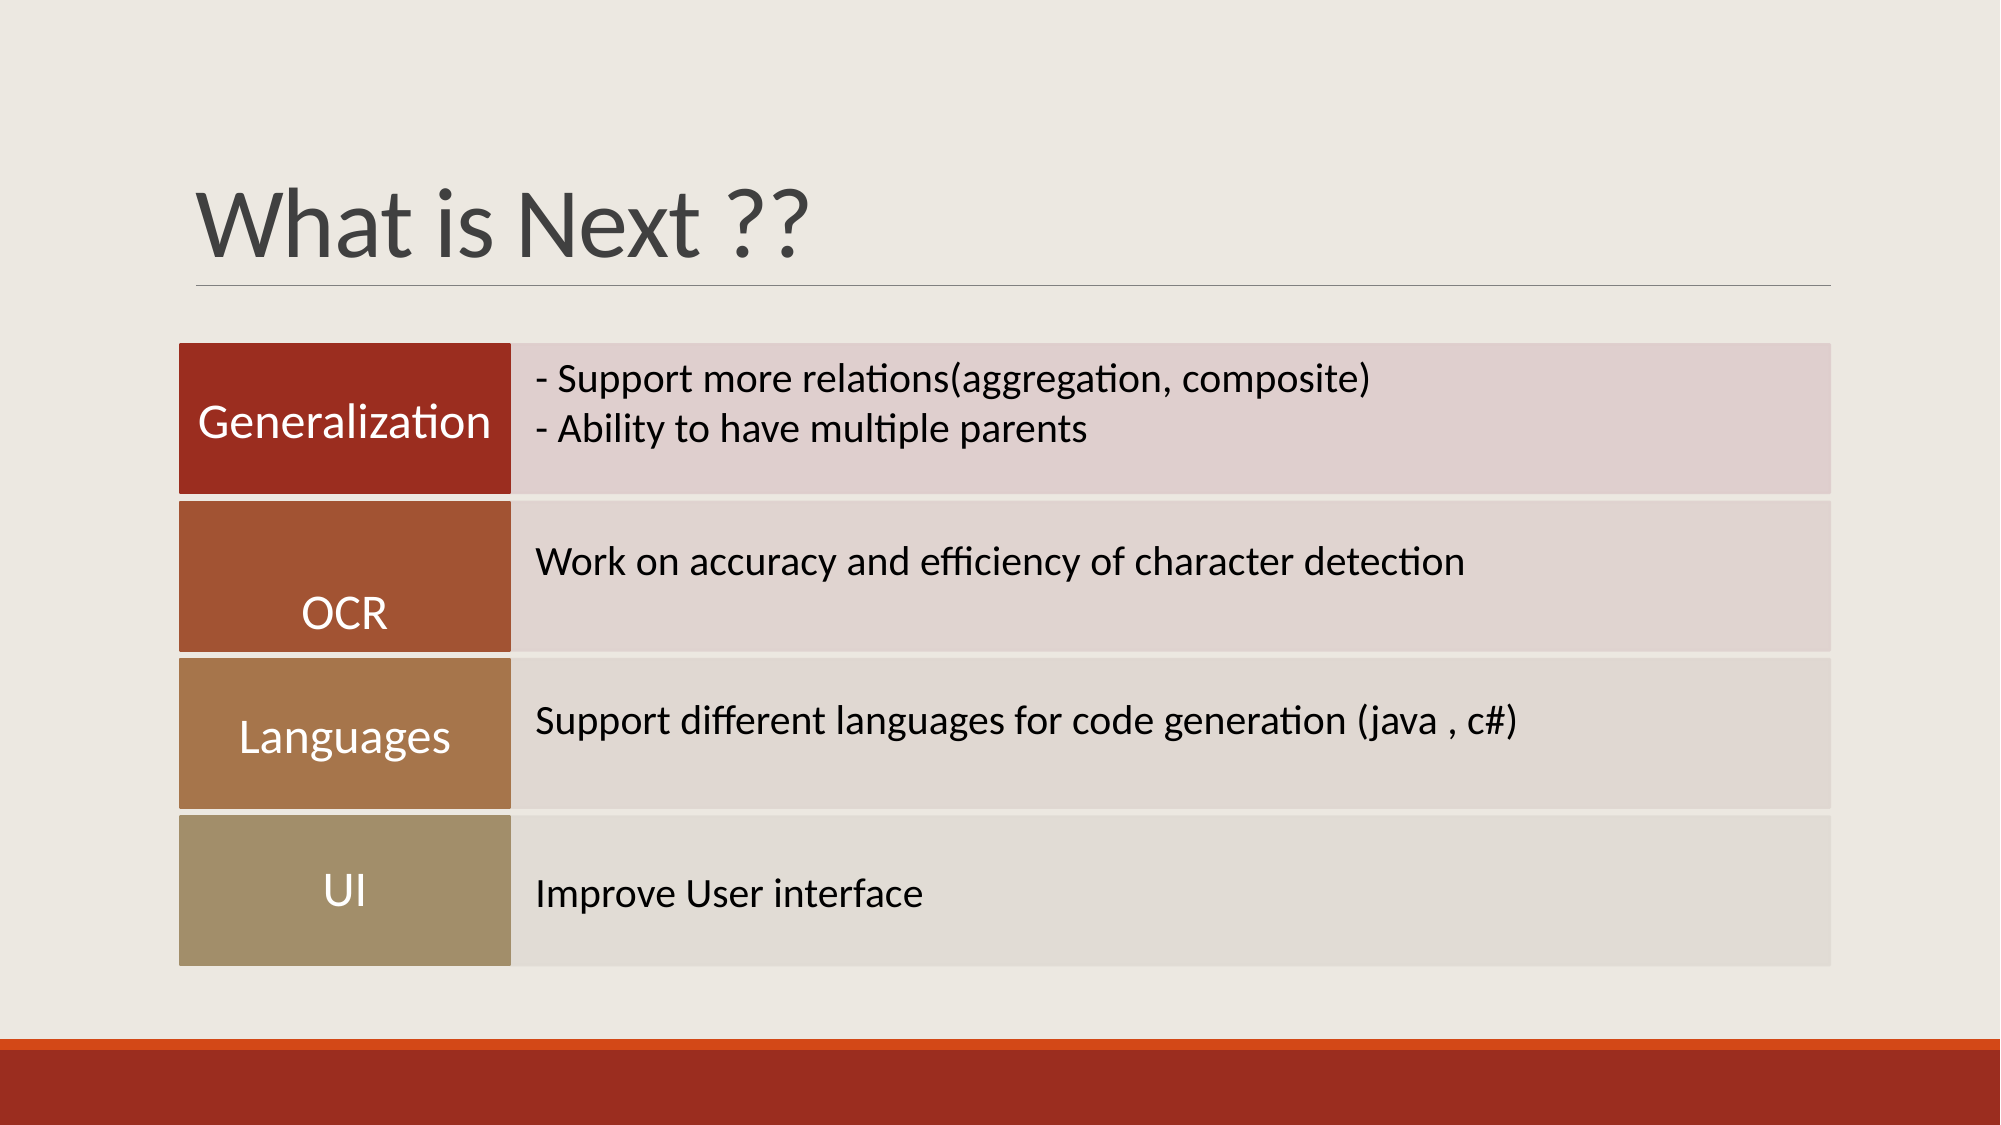

# What is Next ??
- Support more relations(aggregation, composite)
- Ability to have multiple parents

Generalization

Work on accuracy and efficiency of character detection

OCR

Support different languages for code generation (java , c#)

Languages
Improve User interface
UI